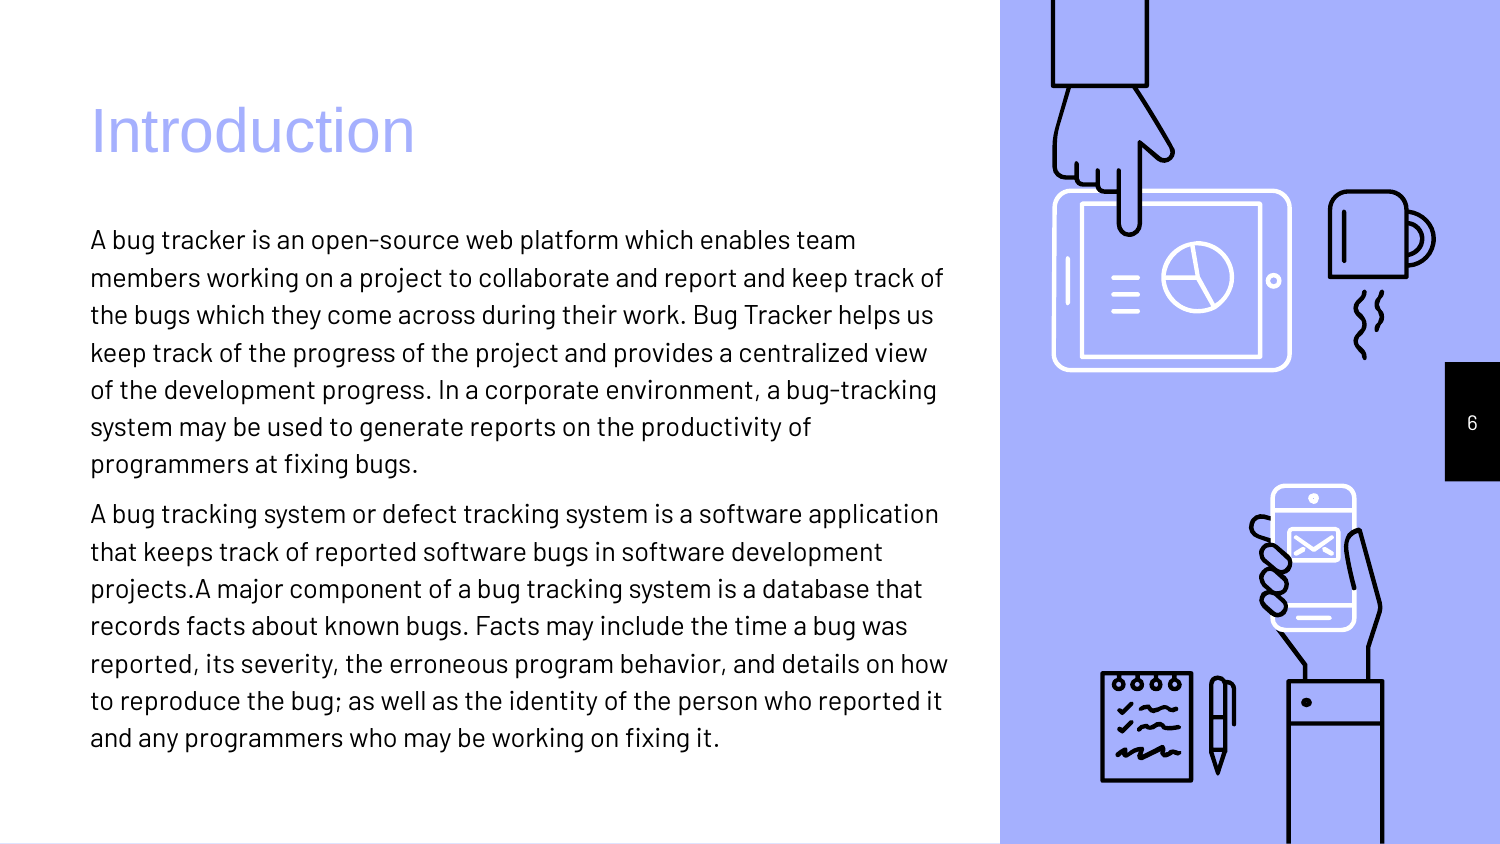

# Introduction
A bug tracker is an open-source web platform which enables team members working on a project to collaborate and report and keep track of the bugs which they come across during their work. Bug Tracker helps us keep track of the progress of the project and provides a centralized view of the development progress. In a corporate environment, a bug-tracking system may be used to generate reports on the productivity of programmers at fixing bugs.
A bug tracking system or defect tracking system is a software application that keeps track of reported software bugs in software development projects.A major component of a bug tracking system is a database that records facts about known bugs. Facts may include the time a bug was reported, its severity, the erroneous program behavior, and details on how to reproduce the bug; as well as the identity of the person who reported it and any programmers who may be working on fixing it.

6